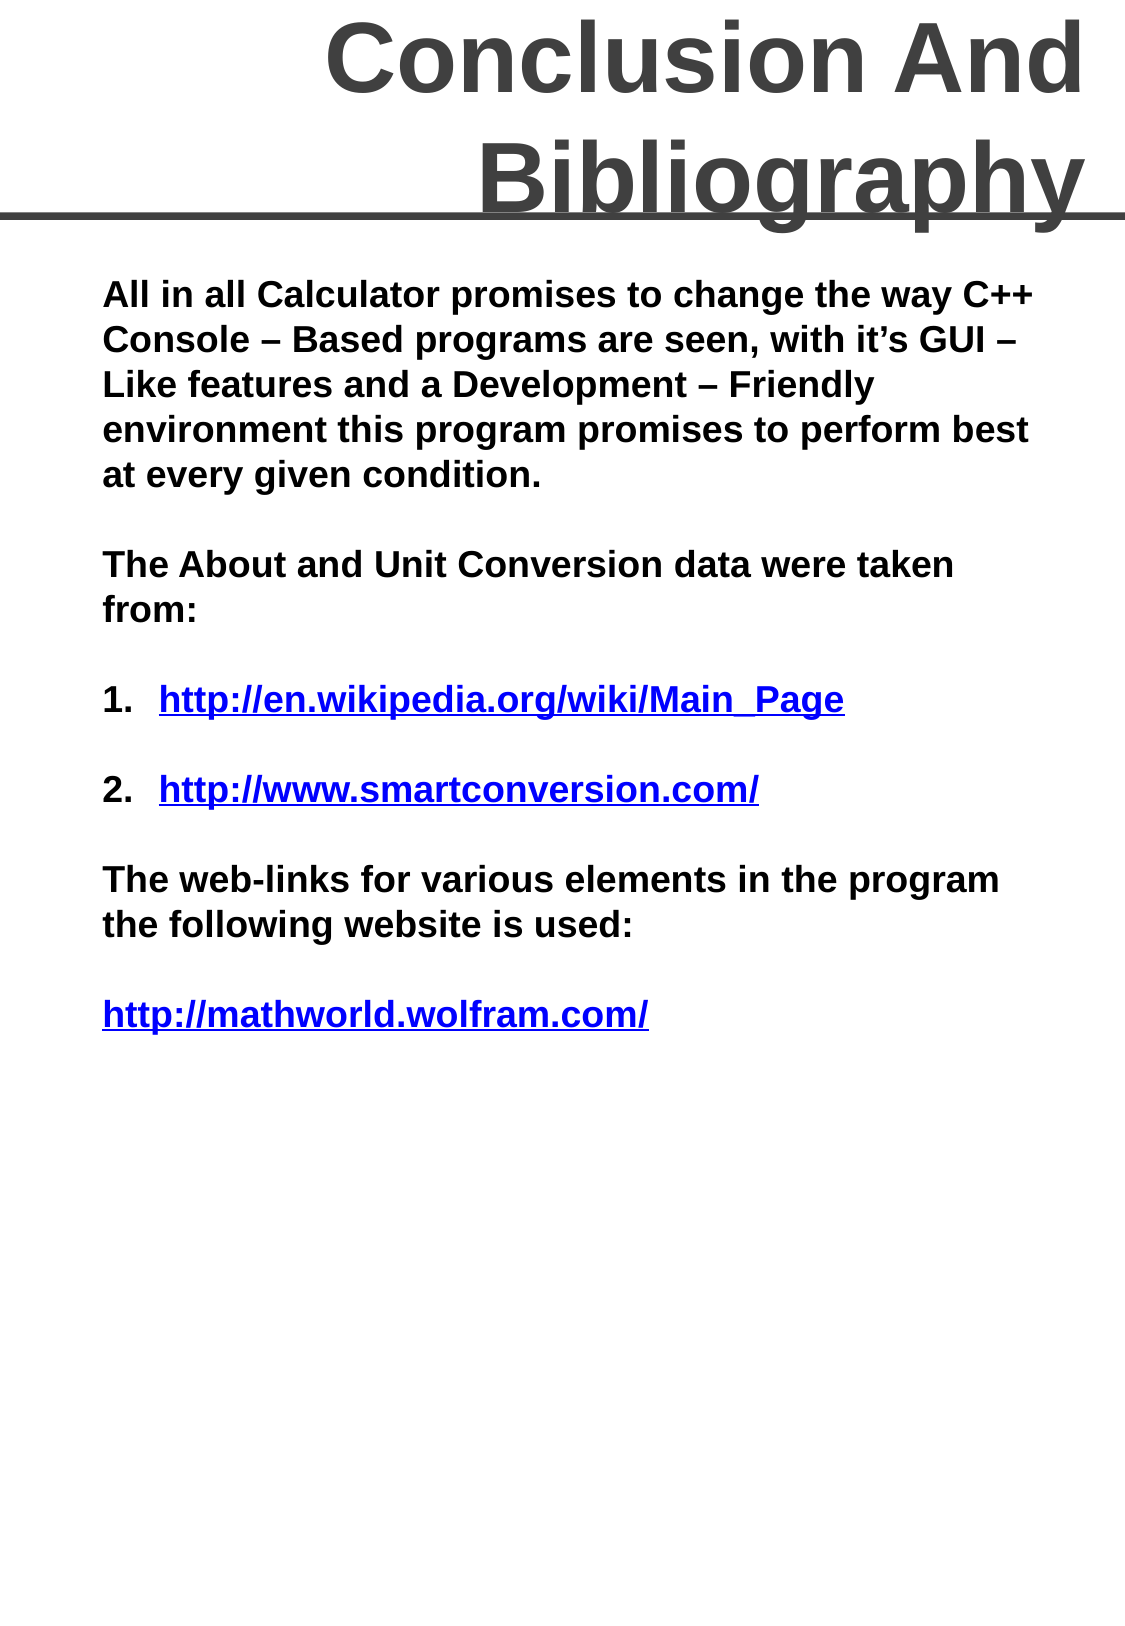

Conclusion And Bibliography

All in all Calculator promises to change the way C++ Console – Based programs are seen, with it’s GUI – Like features and a Development – Friendly environment this program promises to perform best at every given condition.

The About and Unit Conversion data were taken from:

http://en.wikipedia.org/wiki/Main_Page

http://www.smartconversion.com/

The web-links for various elements in the program the following website is used:

http://mathworld.wolfram.com/